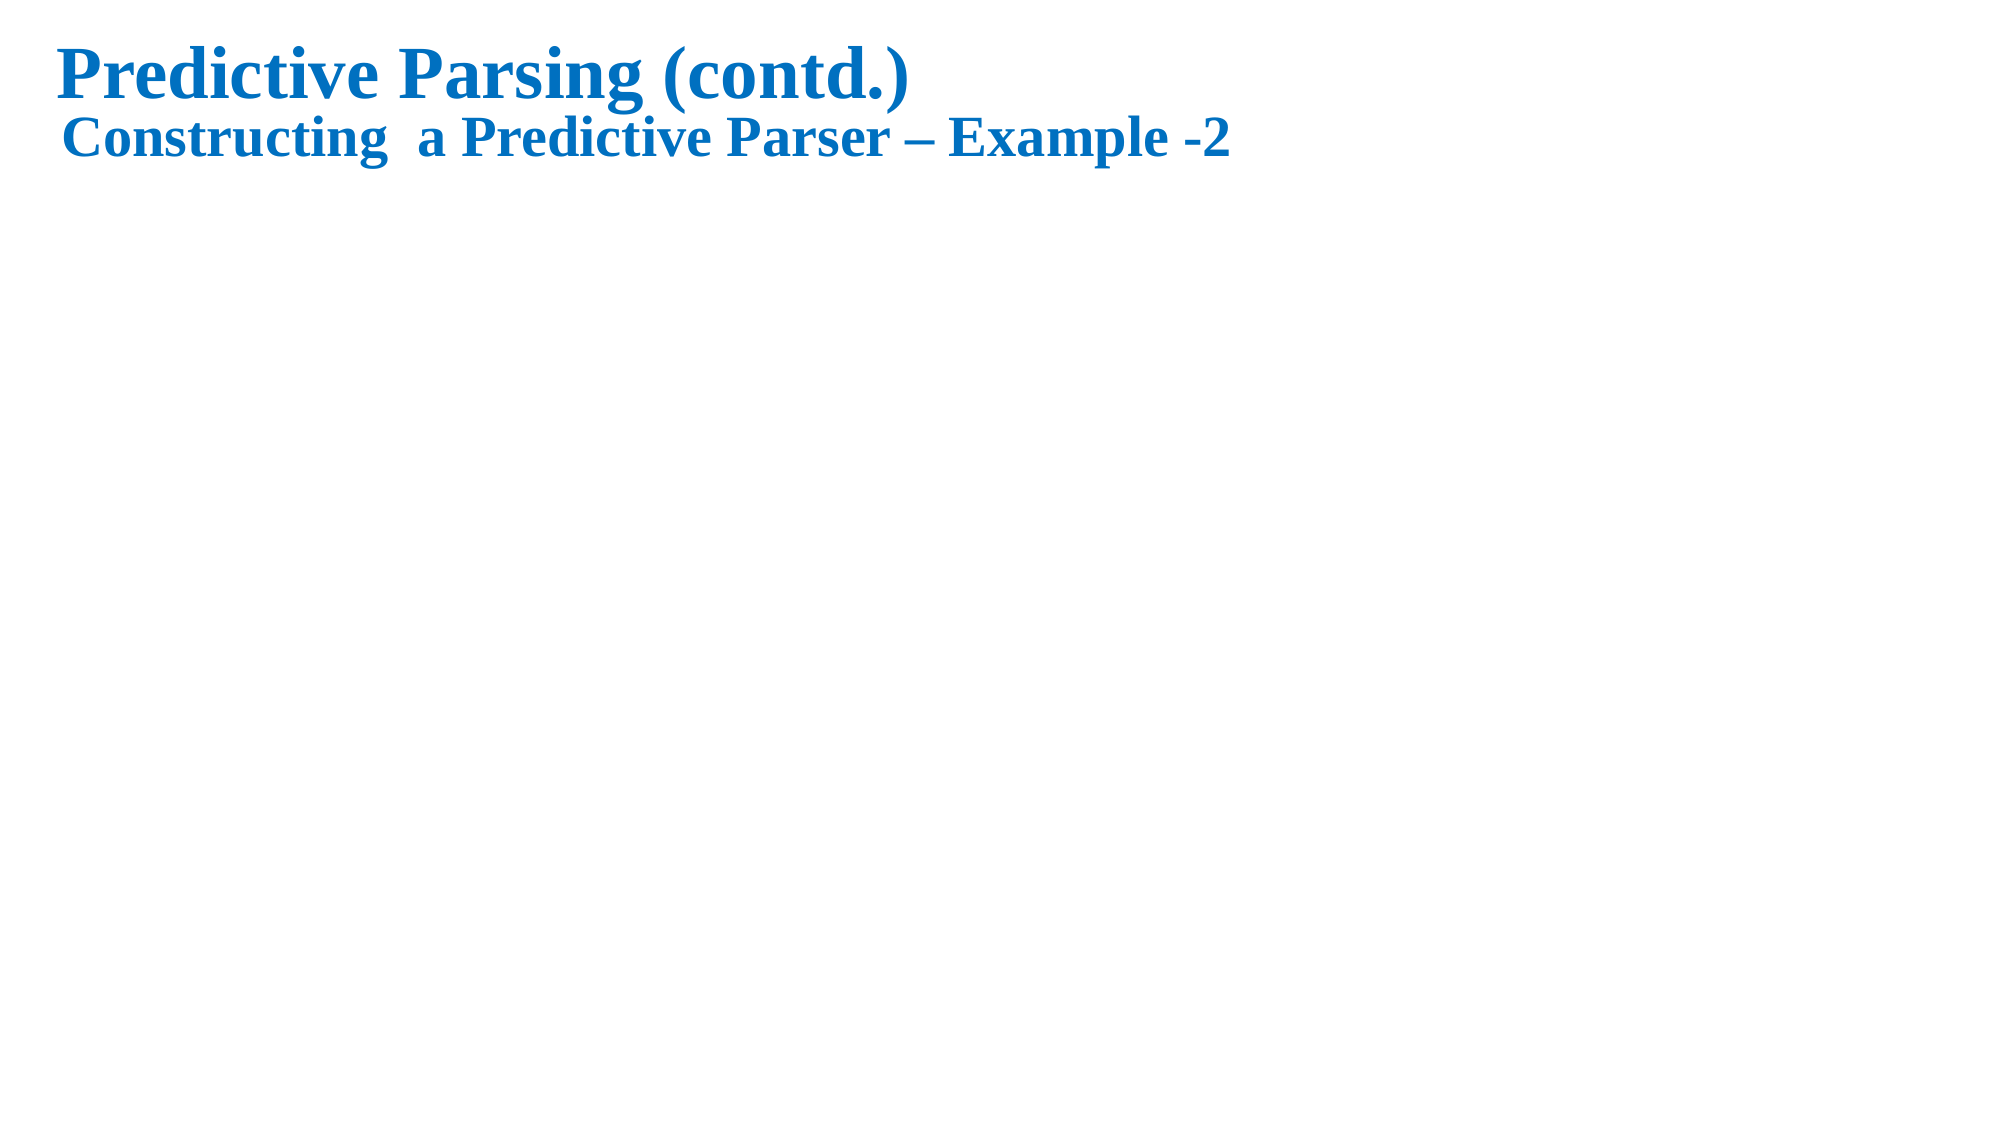

Predictive Parsing (contd.)
# Constructing  a Predictive Parser – Example -2